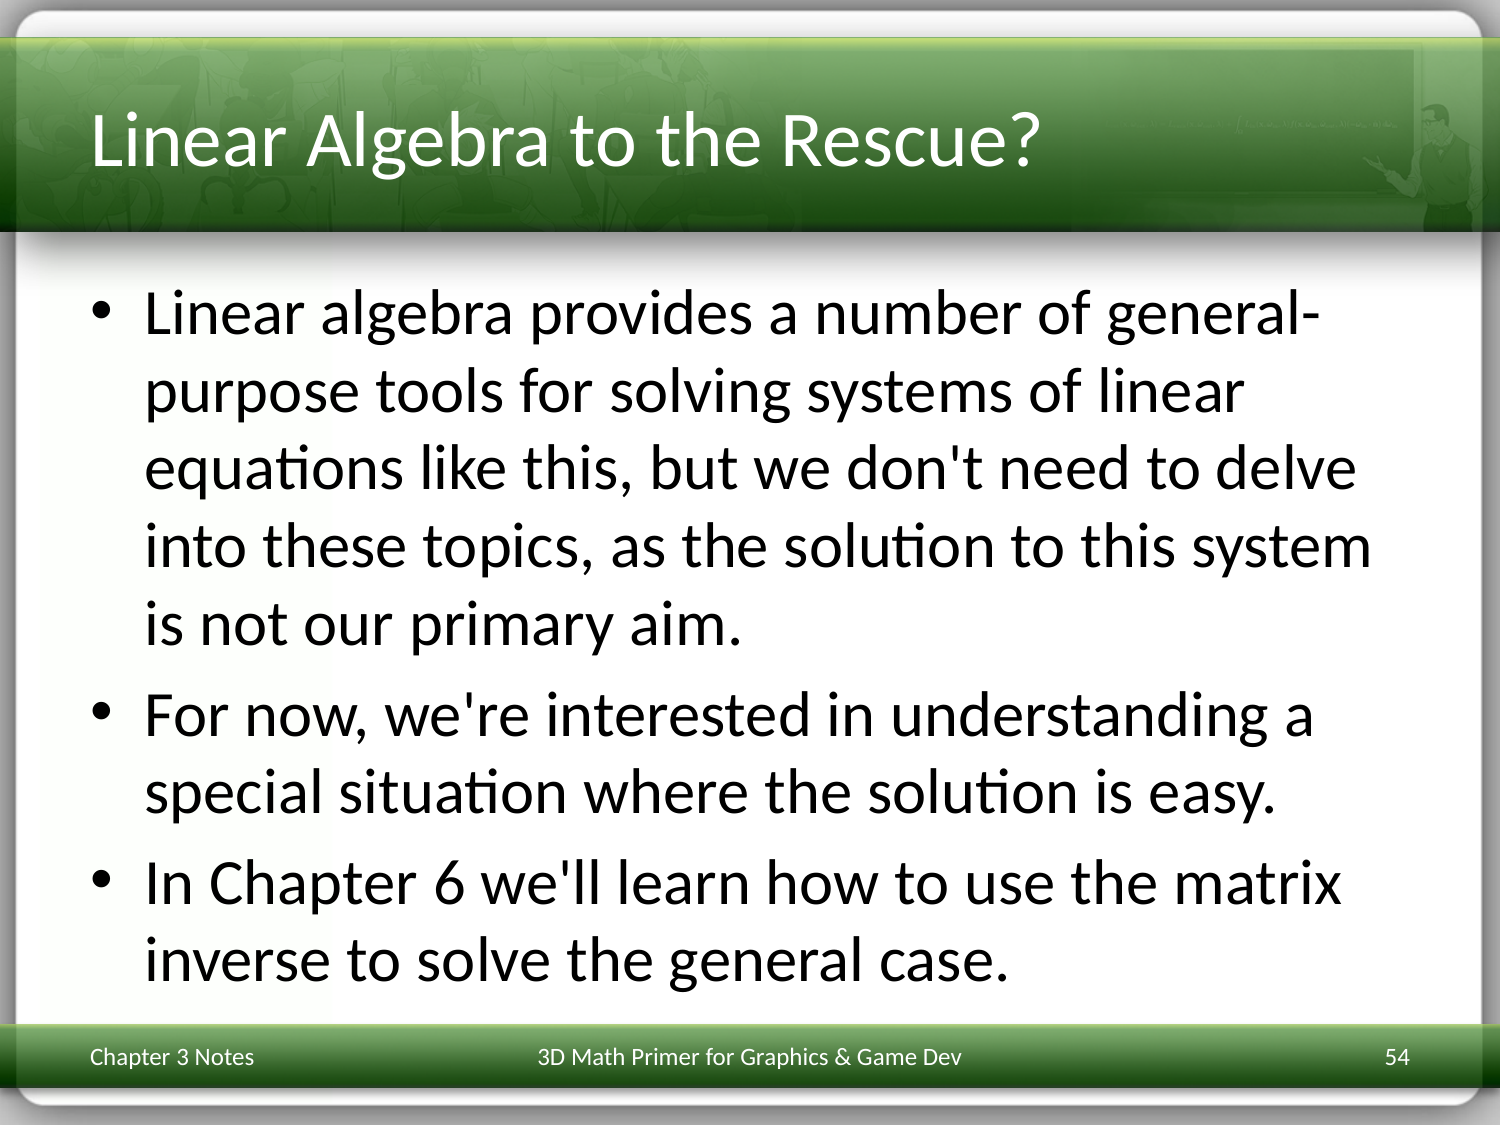

# Linear Algebra to the Rescue?
Linear algebra provides a number of general-purpose tools for solving systems of linear equations like this, but we don't need to delve into these topics, as the solution to this system is not our primary aim.
For now, we're interested in understanding a special situation where the solution is easy.
In Chapter 6 we'll learn how to use the matrix inverse to solve the general case.
Chapter 3 Notes
3D Math Primer for Graphics & Game Dev
54